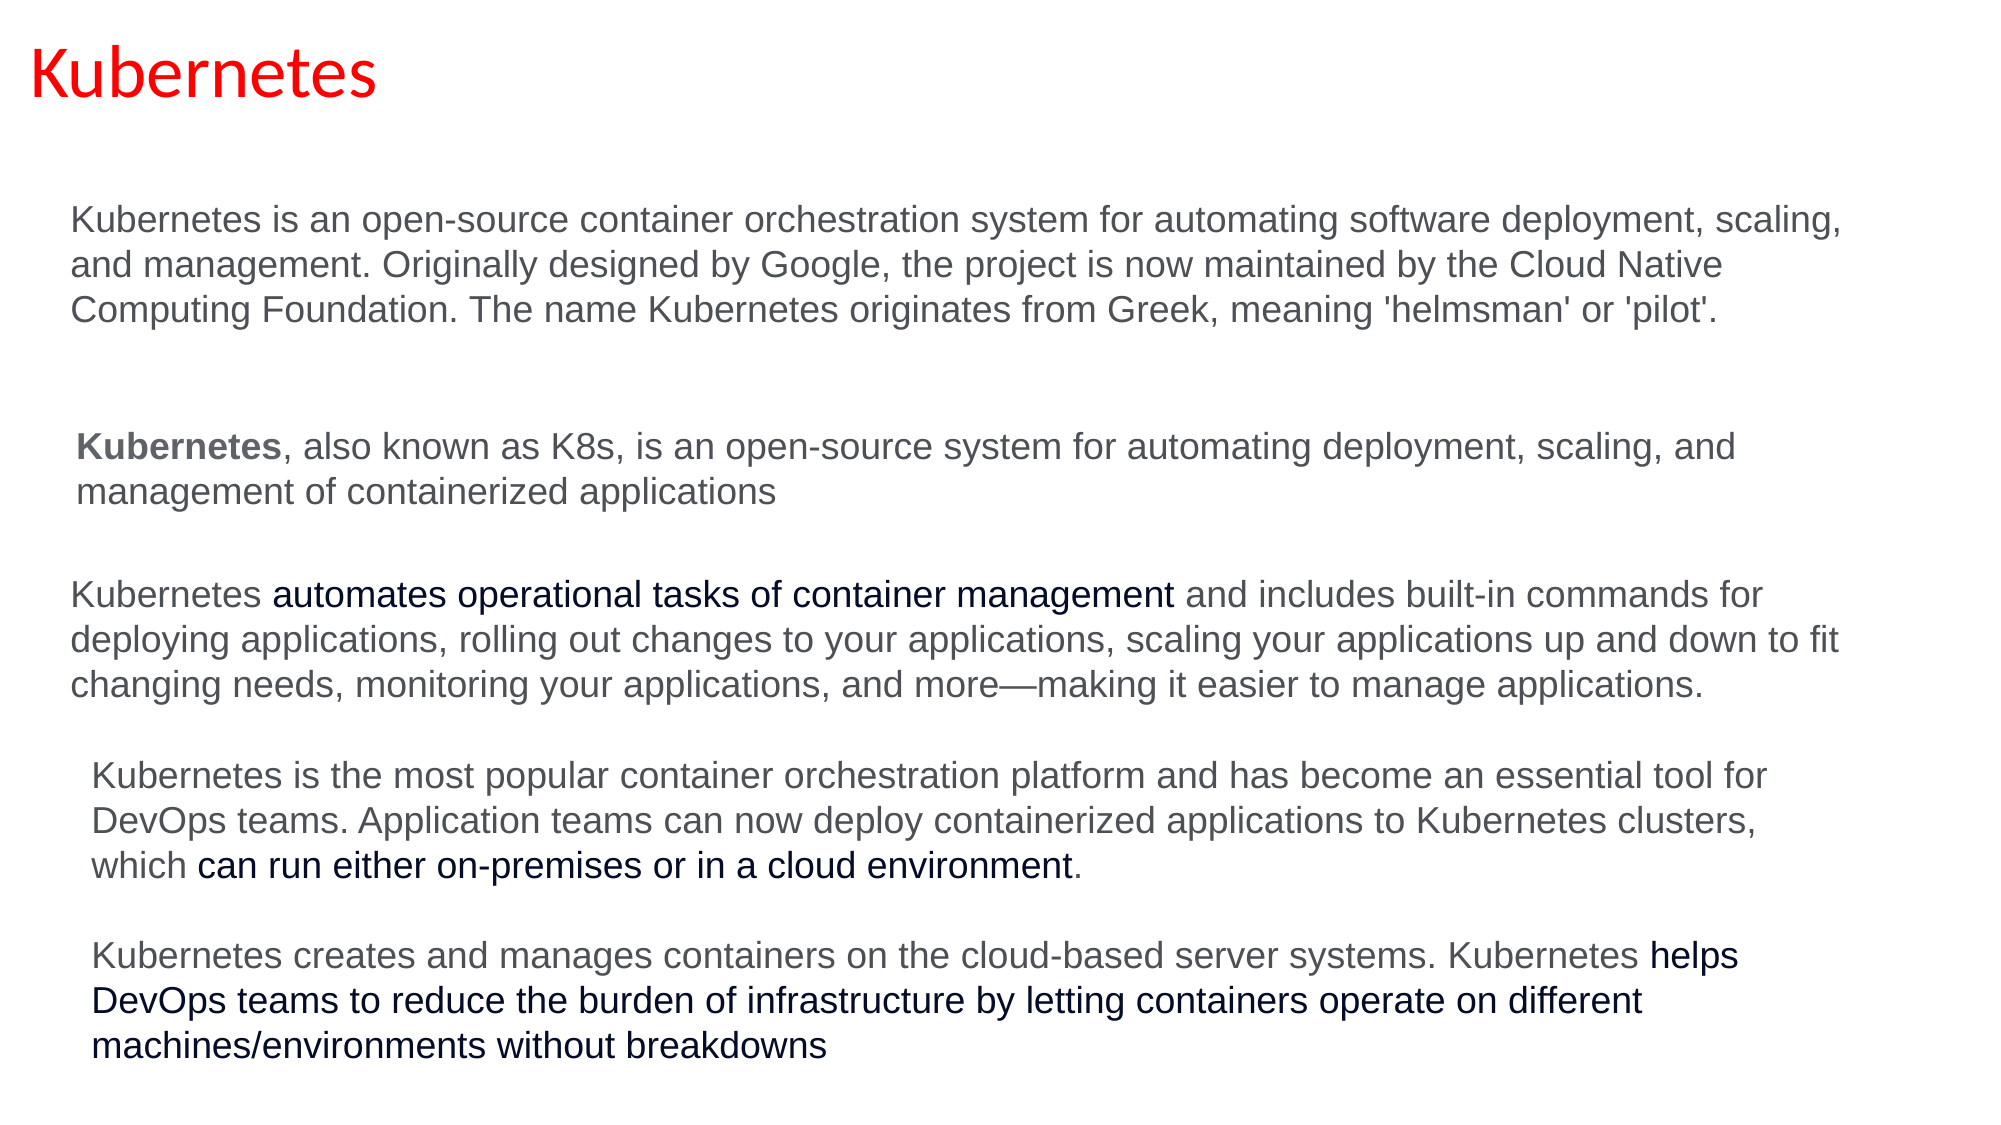

Kubernetes
Kubernetes is an open-source container orchestration system for automating software deployment, scaling, and management. Originally designed by Google, the project is now maintained by the Cloud Native Computing Foundation. The name Kubernetes originates from Greek, meaning 'helmsman' or 'pilot'.
#
Kubernetes, also known as K8s, is an open-source system for automating deployment, scaling, and management of containerized applications
Kubernetes automates operational tasks of container management and includes built-in commands for deploying applications, rolling out changes to your applications, scaling your applications up and down to fit changing needs, monitoring your applications, and more—making it easier to manage applications.
Kubernetes is the most popular container orchestration platform and has become an essential tool for DevOps teams. Application teams can now deploy containerized applications to Kubernetes clusters, which can run either on-premises or in a cloud environment.

Kubernetes creates and manages containers on the cloud-based server systems. Kubernetes helps DevOps teams to reduce the burden of infrastructure by letting containers operate on different machines/environments without breakdowns